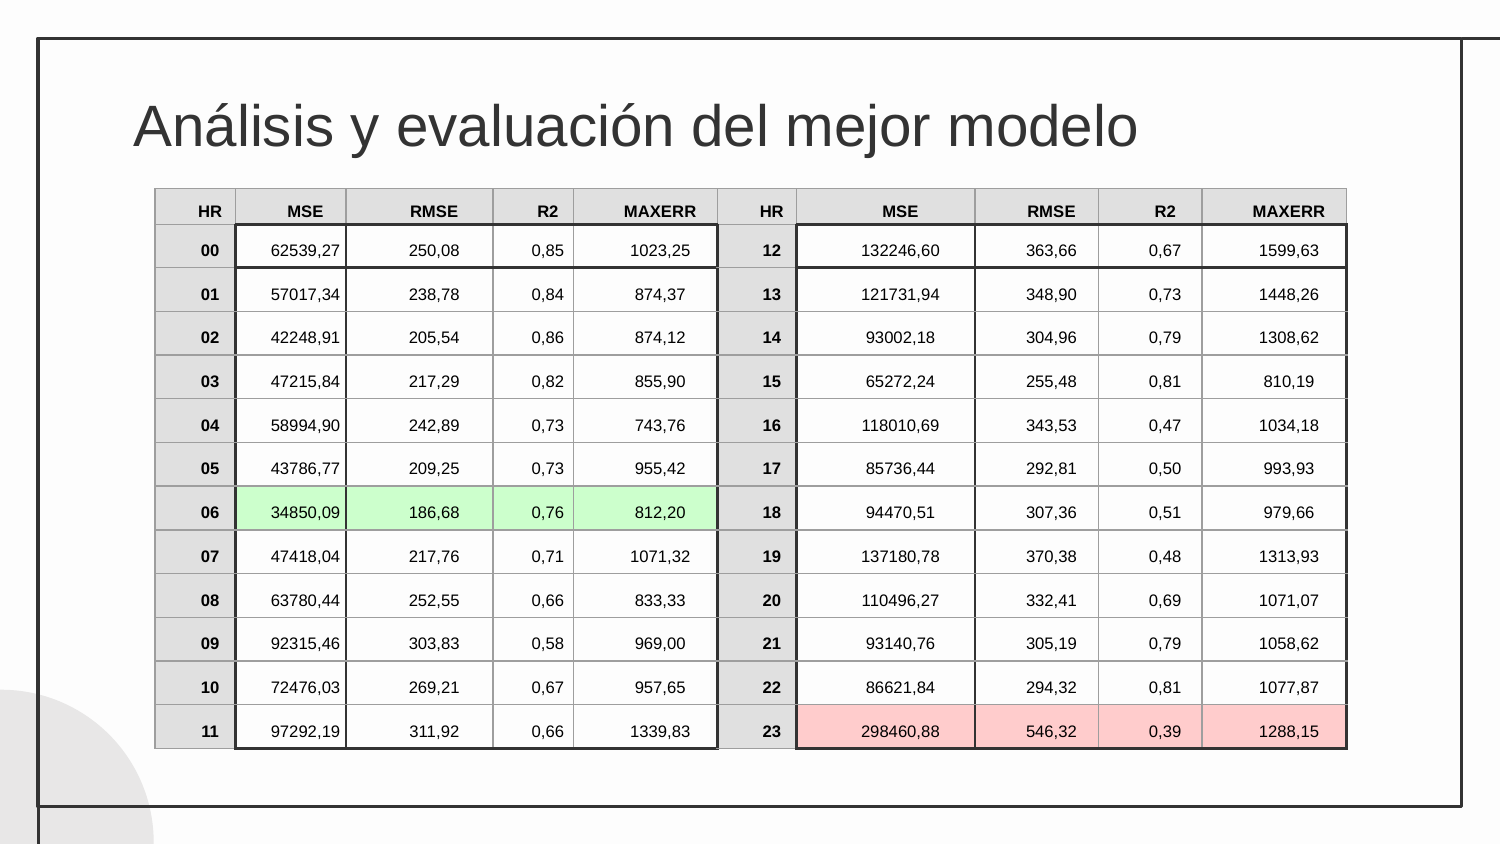

# Análisis y evaluación del mejor modelo
| HR | MSE | RMSE | R2 | MAXERR | HR | MSE | RMSE | R2 | MAXERR |
| --- | --- | --- | --- | --- | --- | --- | --- | --- | --- |
| 00 | 62539,27 | 250,08 | 0,85 | 1023,25 | 12 | 132246,60 | 363,66 | 0,67 | 1599,63 |
| 01 | 57017,34 | 238,78 | 0,84 | 874,37 | 13 | 121731,94 | 348,90 | 0,73 | 1448,26 |
| 02 | 42248,91 | 205,54 | 0,86 | 874,12 | 14 | 93002,18 | 304,96 | 0,79 | 1308,62 |
| 03 | 47215,84 | 217,29 | 0,82 | 855,90 | 15 | 65272,24 | 255,48 | 0,81 | 810,19 |
| 04 | 58994,90 | 242,89 | 0,73 | 743,76 | 16 | 118010,69 | 343,53 | 0,47 | 1034,18 |
| 05 | 43786,77 | 209,25 | 0,73 | 955,42 | 17 | 85736,44 | 292,81 | 0,50 | 993,93 |
| 06 | 34850,09 | 186,68 | 0,76 | 812,20 | 18 | 94470,51 | 307,36 | 0,51 | 979,66 |
| 07 | 47418,04 | 217,76 | 0,71 | 1071,32 | 19 | 137180,78 | 370,38 | 0,48 | 1313,93 |
| 08 | 63780,44 | 252,55 | 0,66 | 833,33 | 20 | 110496,27 | 332,41 | 0,69 | 1071,07 |
| 09 | 92315,46 | 303,83 | 0,58 | 969,00 | 21 | 93140,76 | 305,19 | 0,79 | 1058,62 |
| 10 | 72476,03 | 269,21 | 0,67 | 957,65 | 22 | 86621,84 | 294,32 | 0,81 | 1077,87 |
| 11 | 97292,19 | 311,92 | 0,66 | 1339,83 | 23 | 298460,88 | 546,32 | 0,39 | 1288,15 |